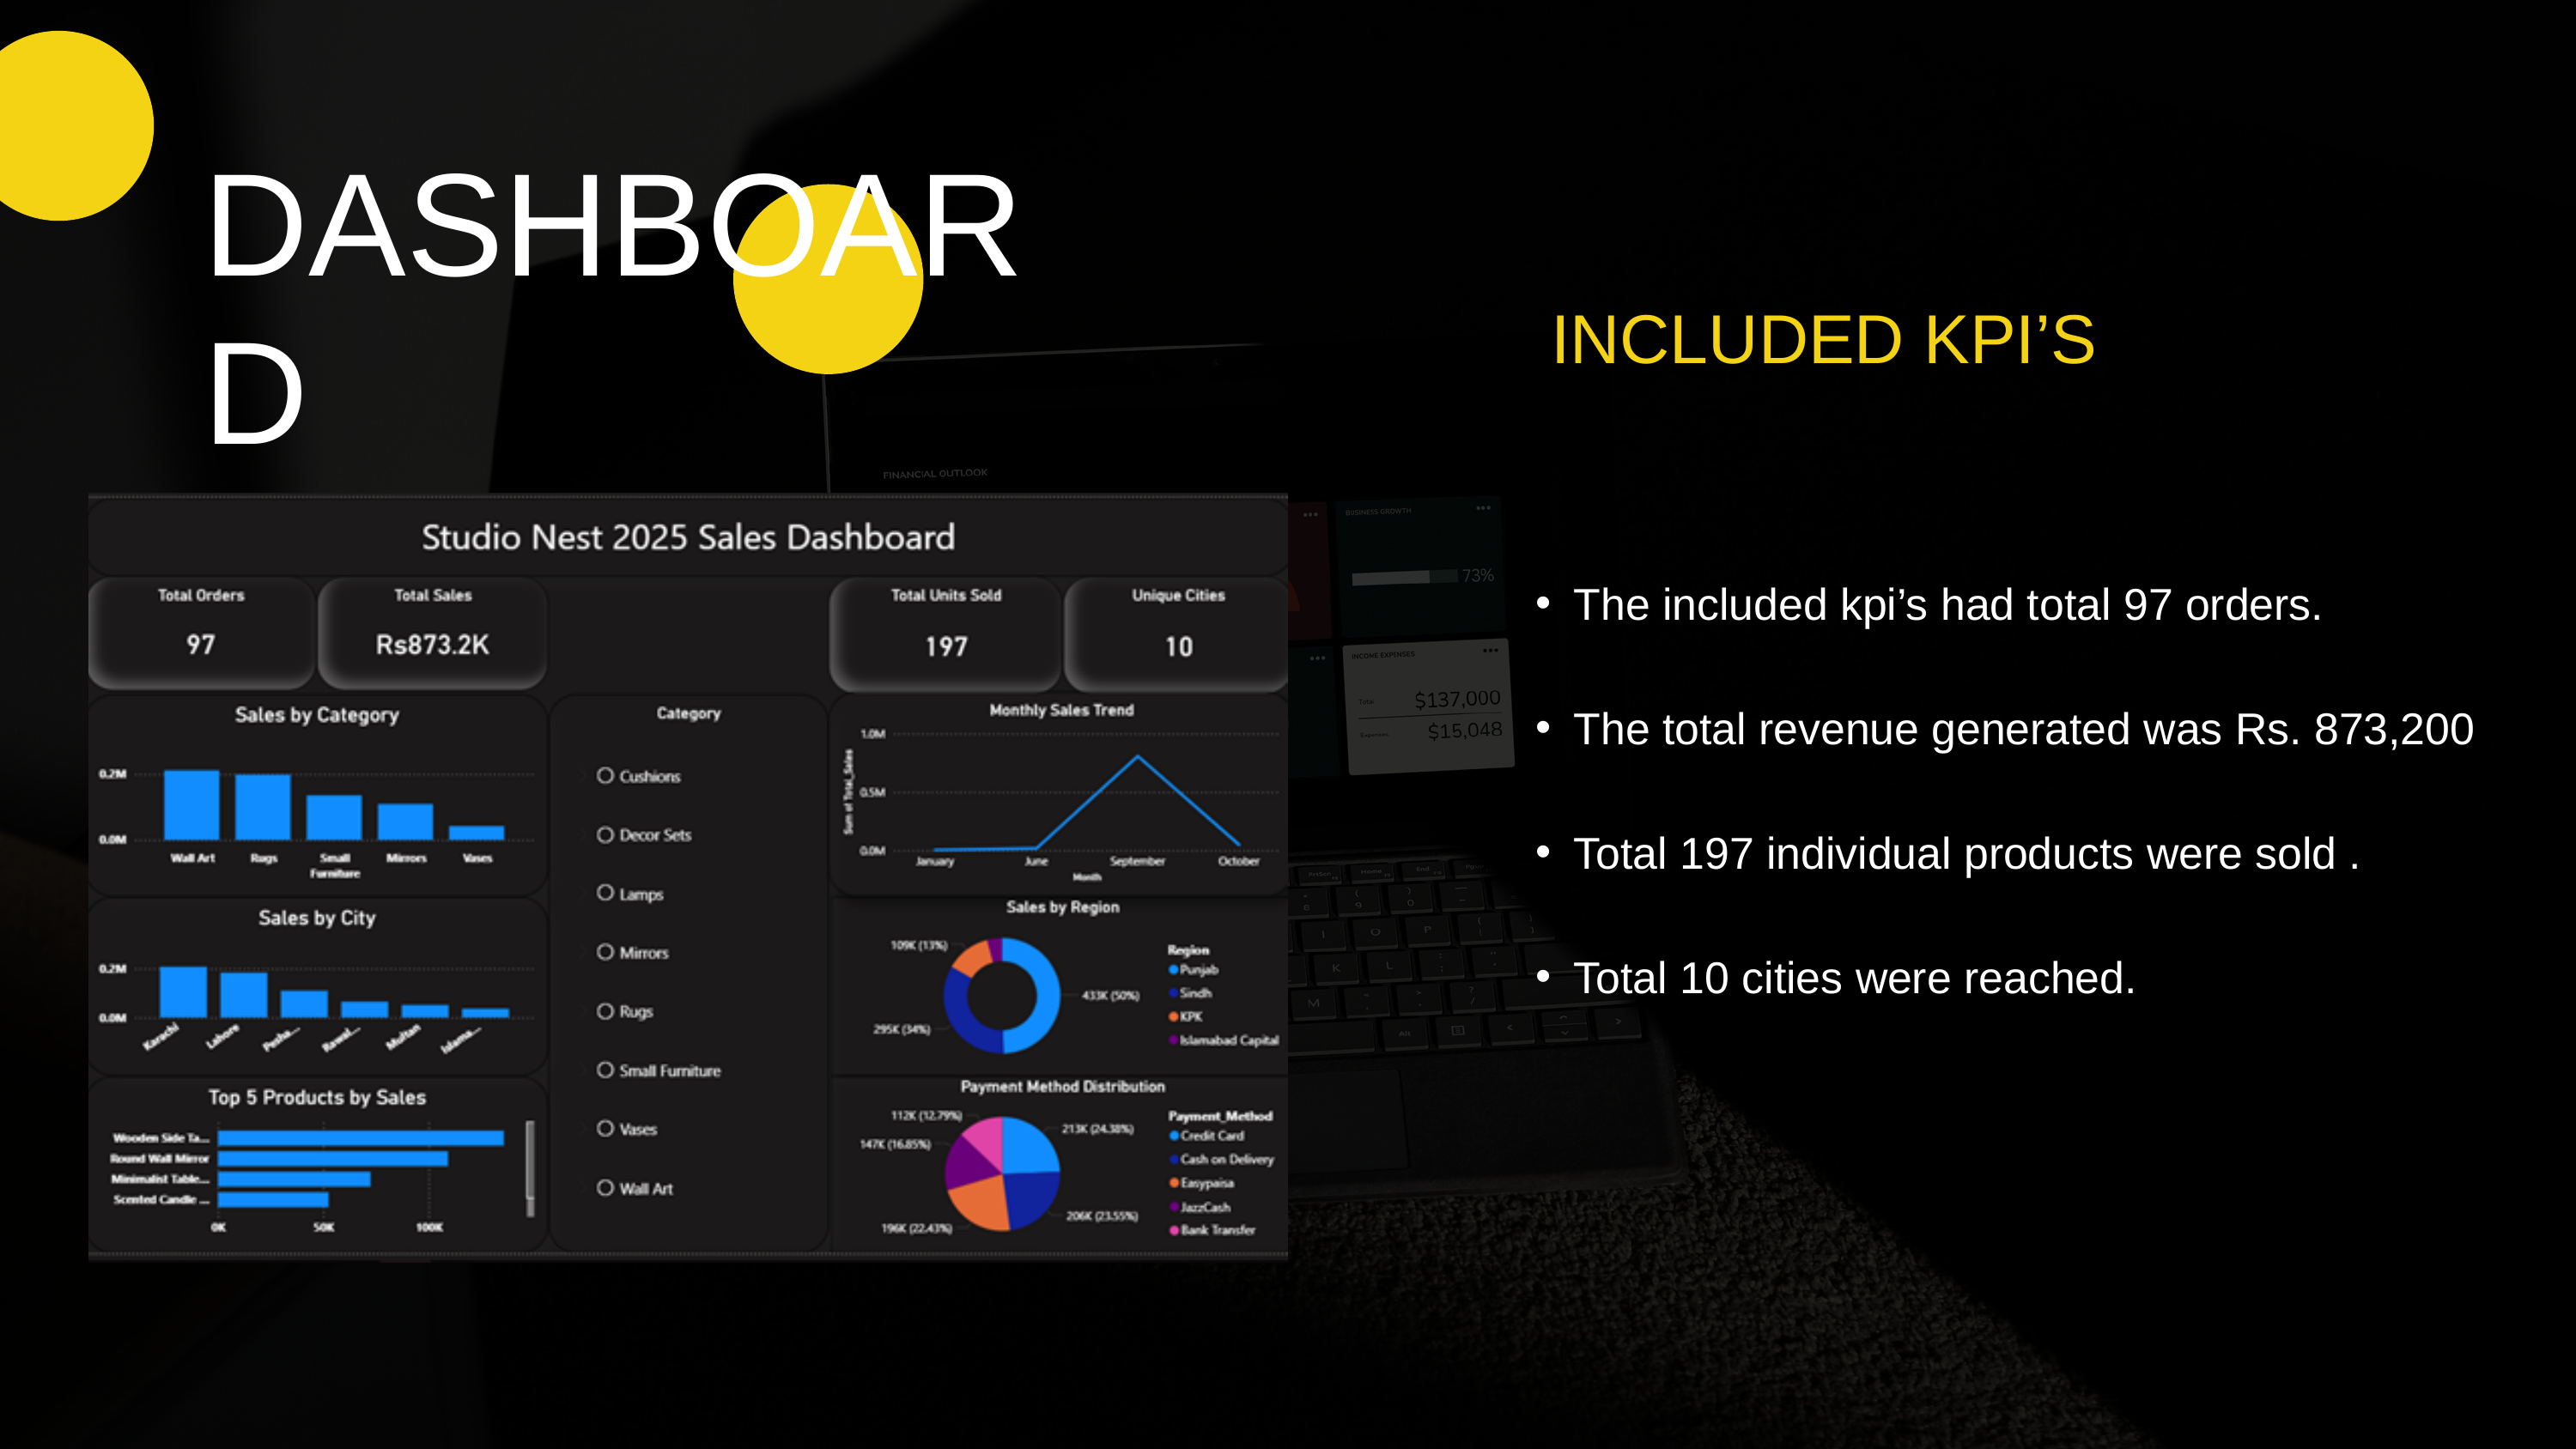

DASHBOARD

INCLUDED KPI’S

The included kpi’s had total 97 orders.

The total revenue generated was Rs. 873,200

Total 197 individual products were sold .

Total 10 cities were reached.